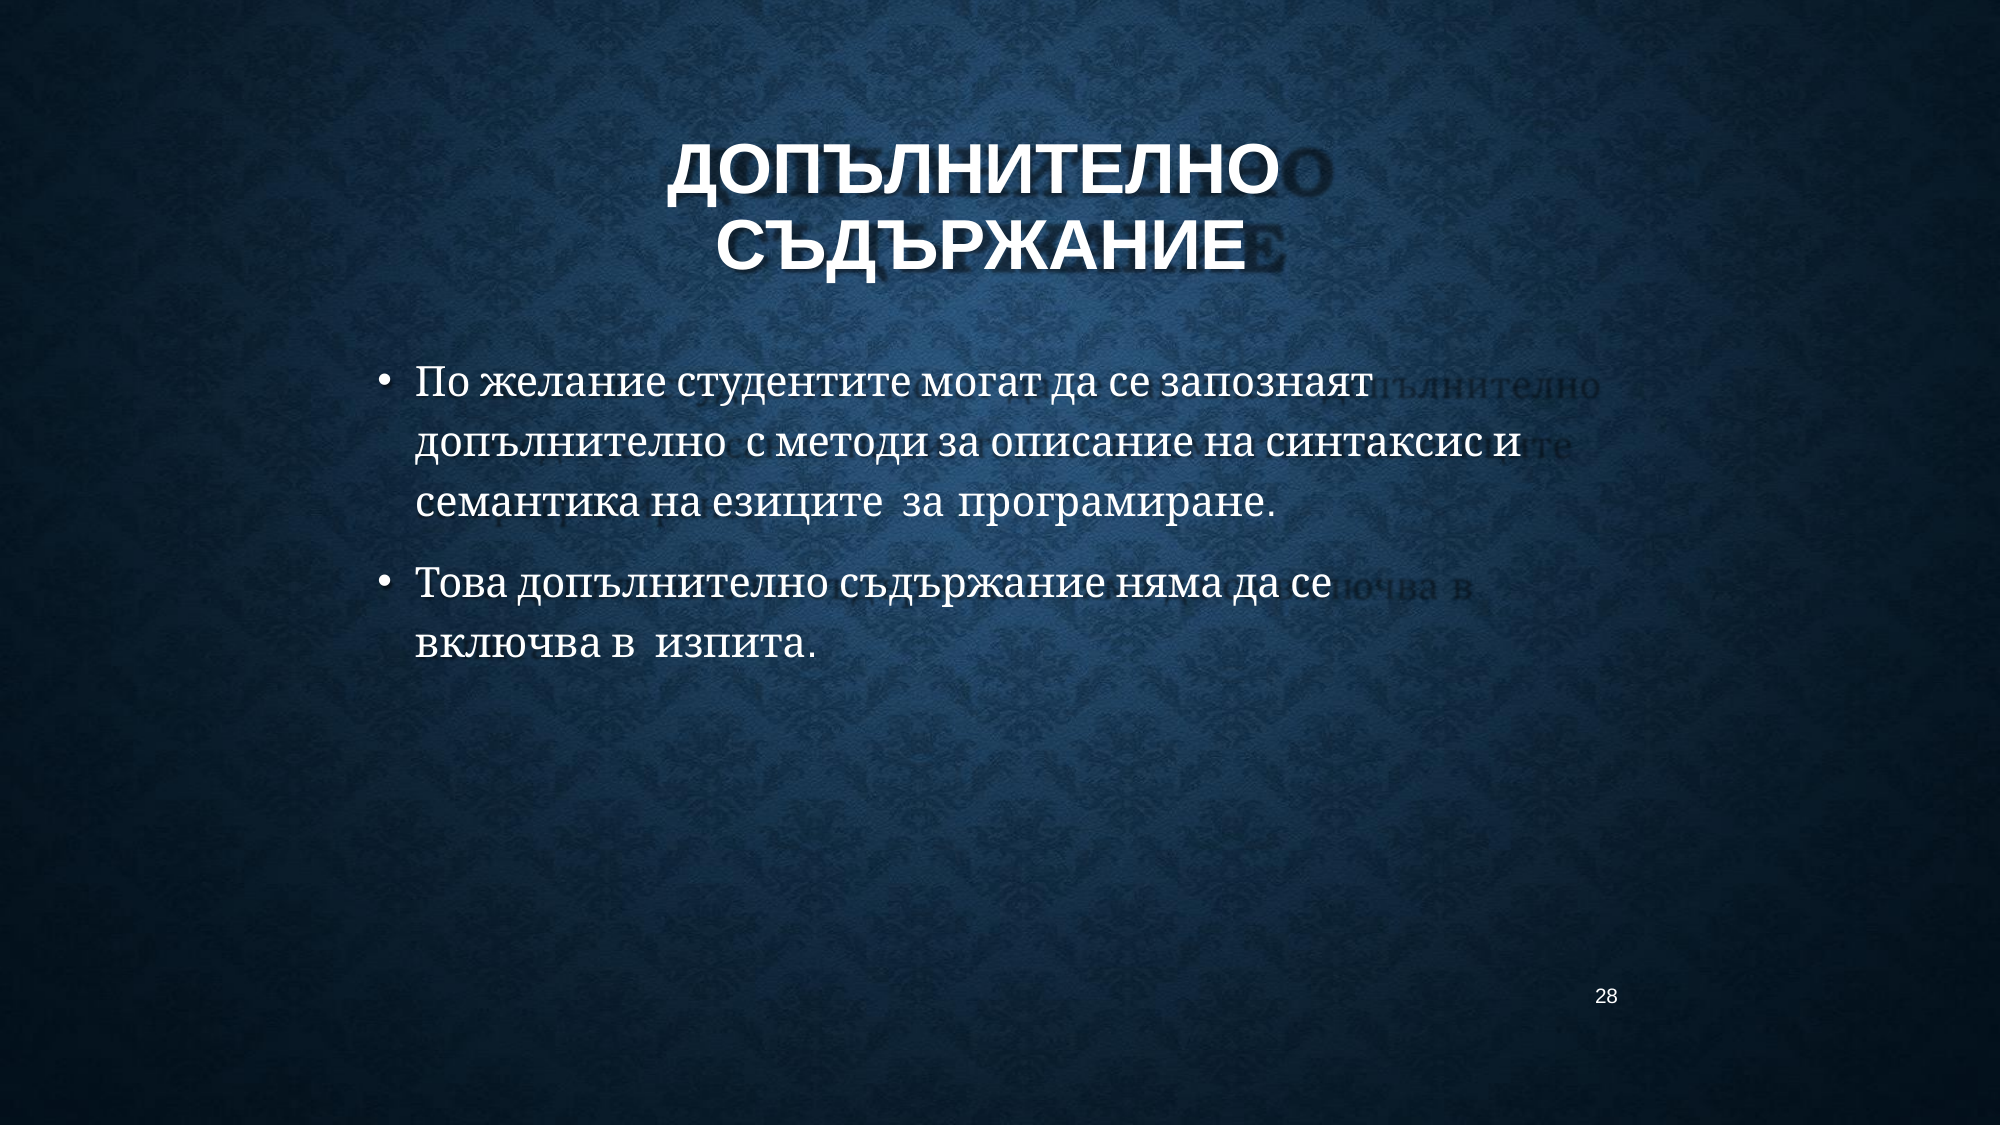

# ДОПЪЛНИТЕЛНО  СЪДЪРЖАНИЕ

По желание студентите могат да се запознаят допълнително  с методи за описание на синтаксис и семантика на езиците  за програмиране.
Това допълнително съдържание няма да се включва в  изпита.
28